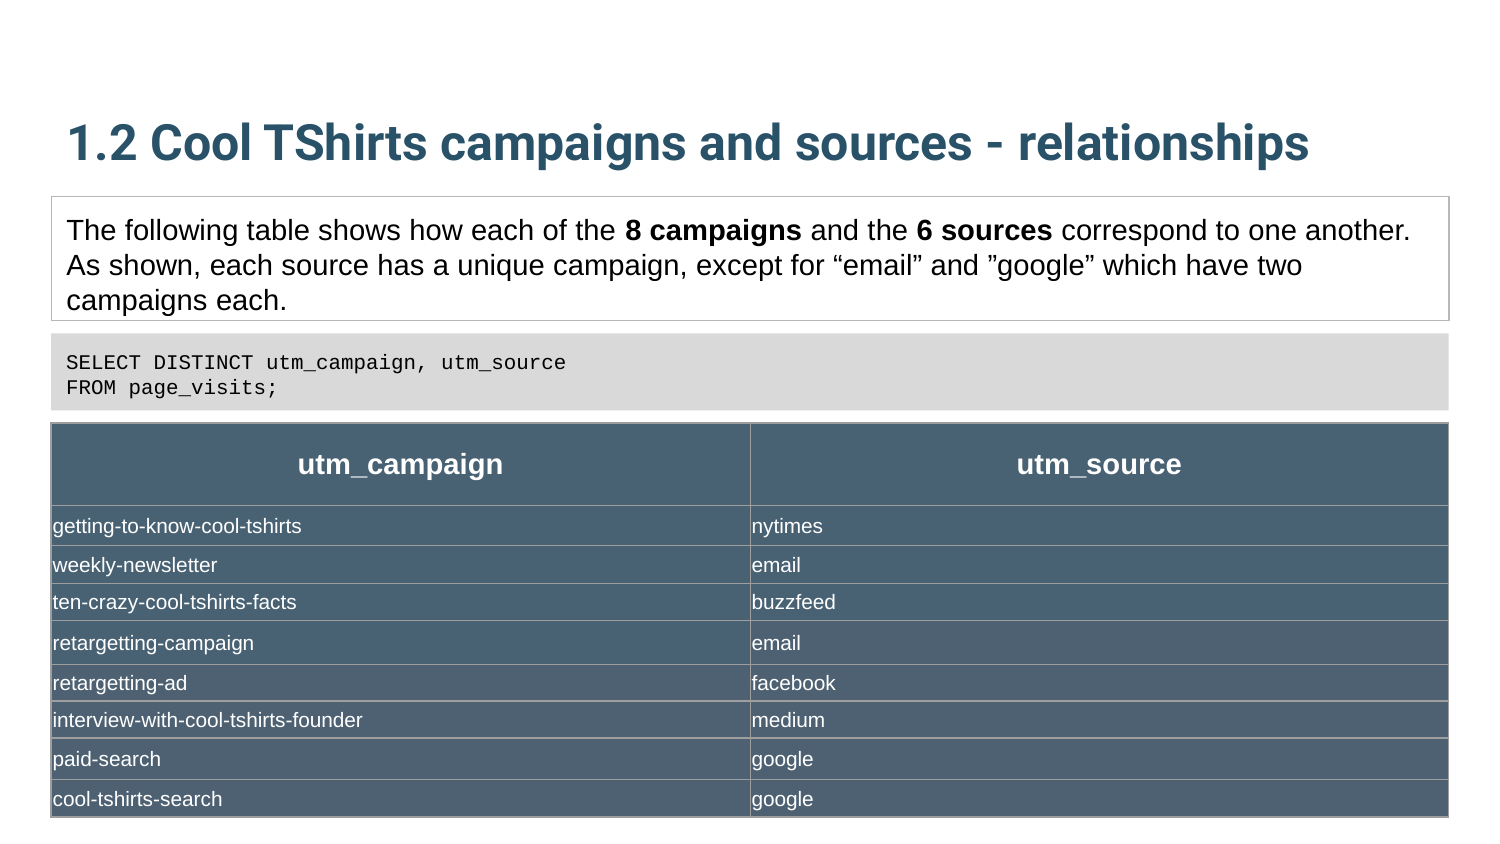

1.2 Cool TShirts campaigns and sources - relationships
The following table shows how each of the 8 campaigns and the 6 sources correspond to one another. As shown, each source has a unique campaign, except for “email” and ”google” which have two campaigns each.

SELECT DISTINCT utm_campaign, utm_source
FROM page_visits;

| utm\_campaign | utm\_source |
| --- | --- |
| getting-to-know-cool-tshirts | nytimes |
| weekly-newsletter | email |
| ten-crazy-cool-tshirts-facts | buzzfeed |
| retargetting-campaign | email |
| retargetting-ad | facebook |
| interview-with-cool-tshirts-founder | medium |
| paid-search | google |
| cool-tshirts-search | google |